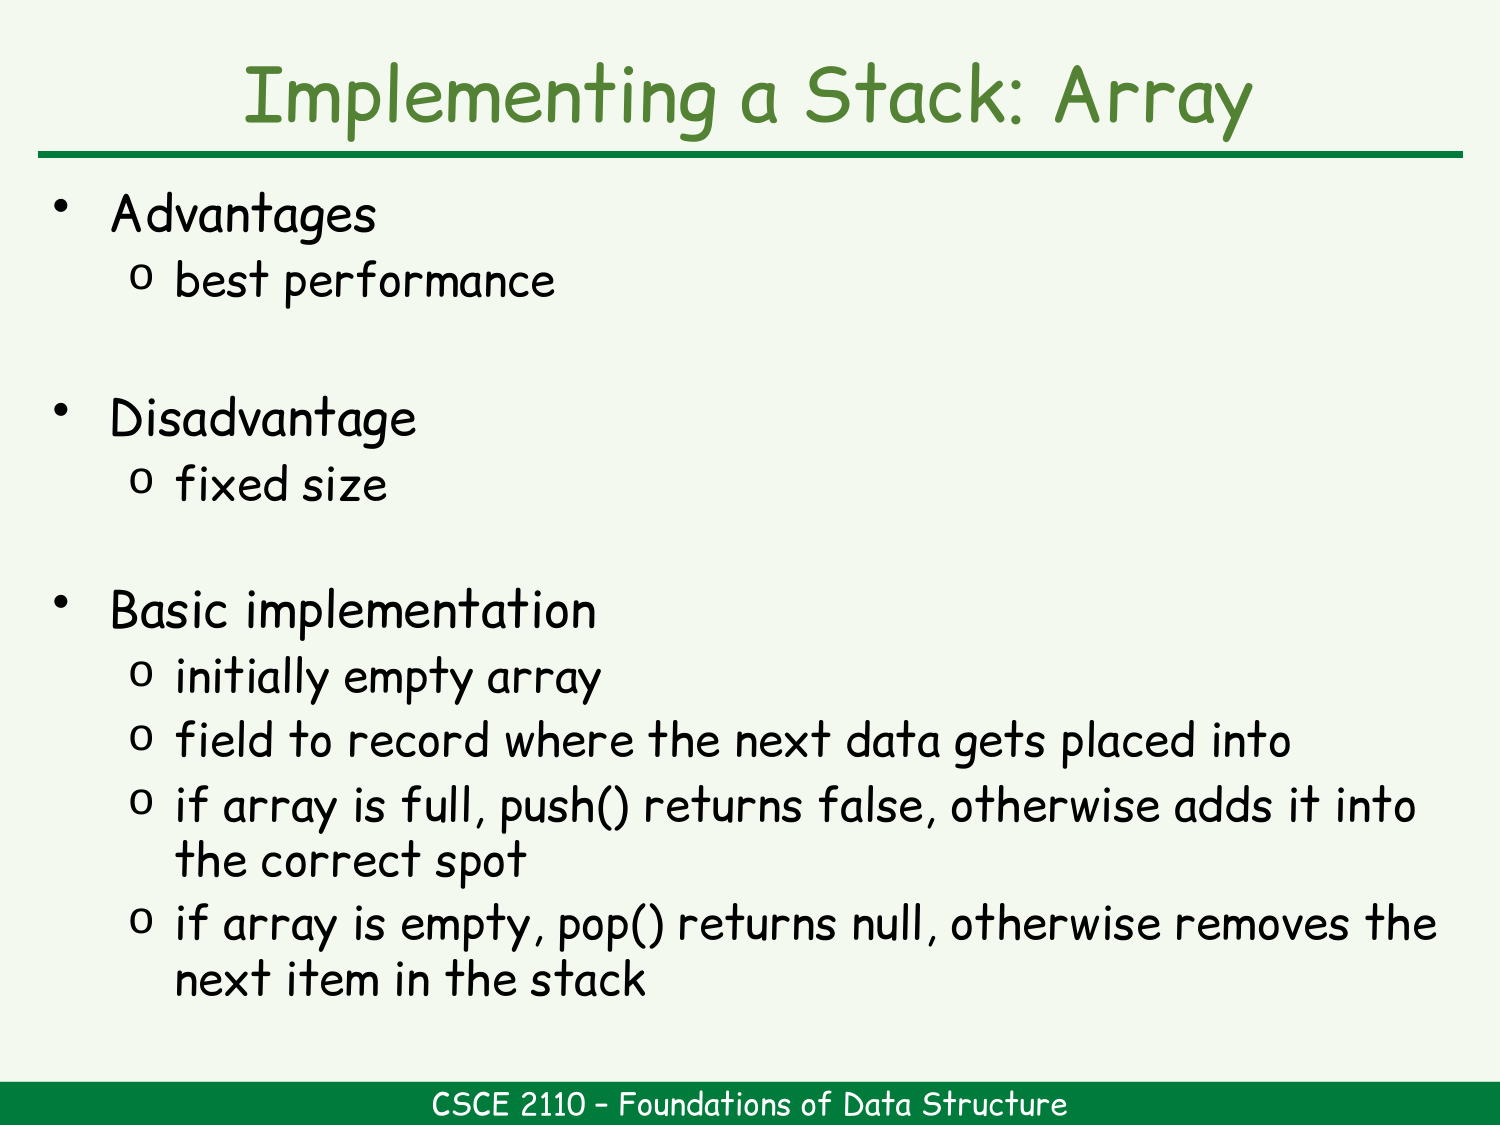

Implementing a Stack: Array
Advantages
best performance

Disadvantage
fixed size

Basic implementation
initially empty array
field to record where the next data gets placed into
if array is full, push() returns false, otherwise adds it into the correct spot
if array is empty, pop() returns null, otherwise removes the next item in the stack